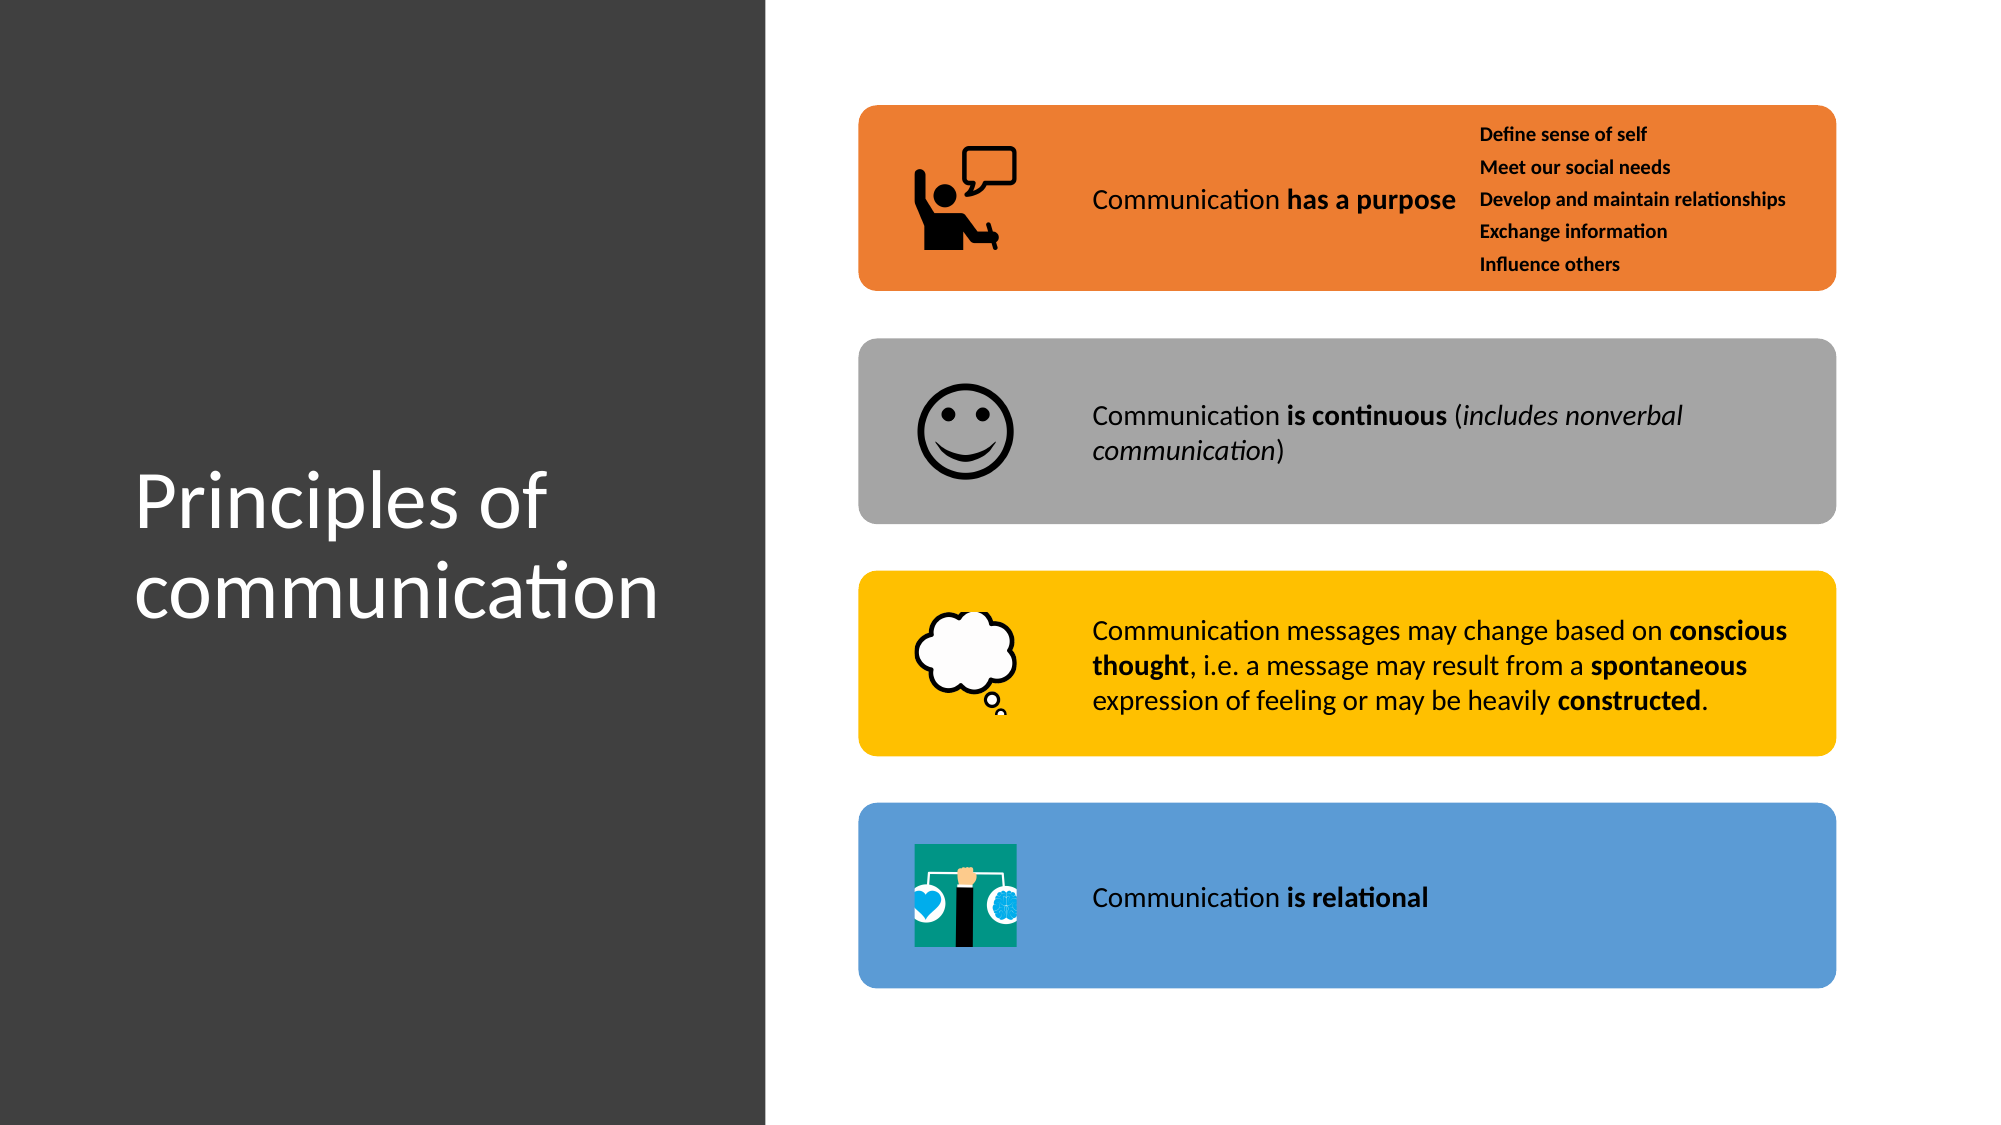

Communication has a purpose
Define sense of self
Meet our social needs
Develop and maintain relationships
Exchange information
Influence others
Communication is continuous (includes nonverbal communication)
Communication messages may change based on conscious thought, i.e. a message may result from a spontaneous expression of feeling or may be heavily constructed.
Communication is relational
# Principles of communication